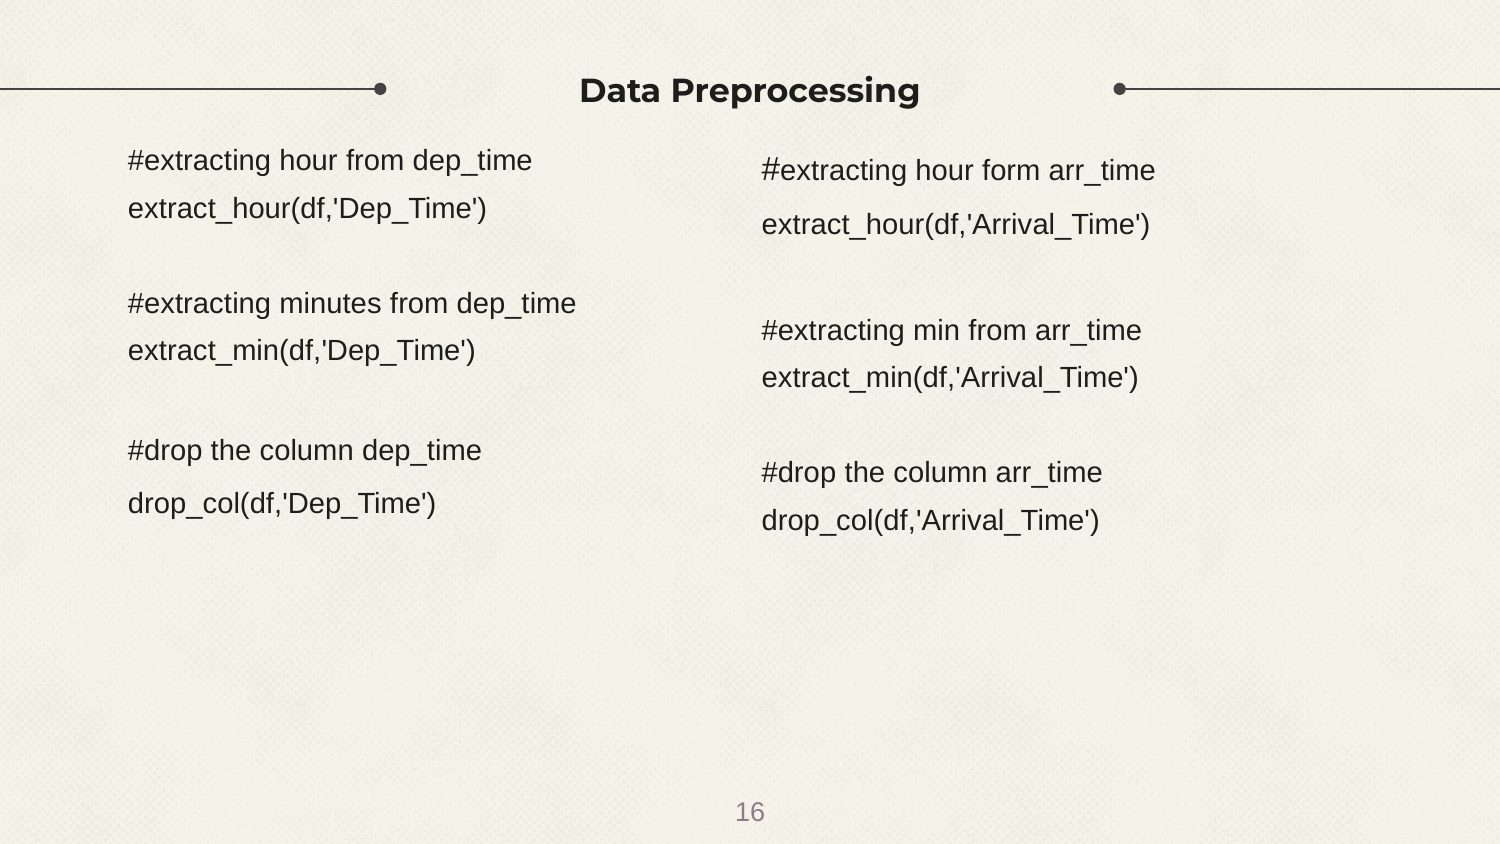

# Data Preprocessing
#extracting hour from dep_time
extract_hour(df,'Dep_Time')

#extracting minutes from dep_time
extract_min(df,'Dep_Time')

#drop the column dep_time
drop_col(df,'Dep_Time')

#extracting hour form arr_time
extract_hour(df,'Arrival_Time')

#extracting min from arr_time
extract_min(df,'Arrival_Time')

#drop the column arr_time
drop_col(df,'Arrival_Time')

16